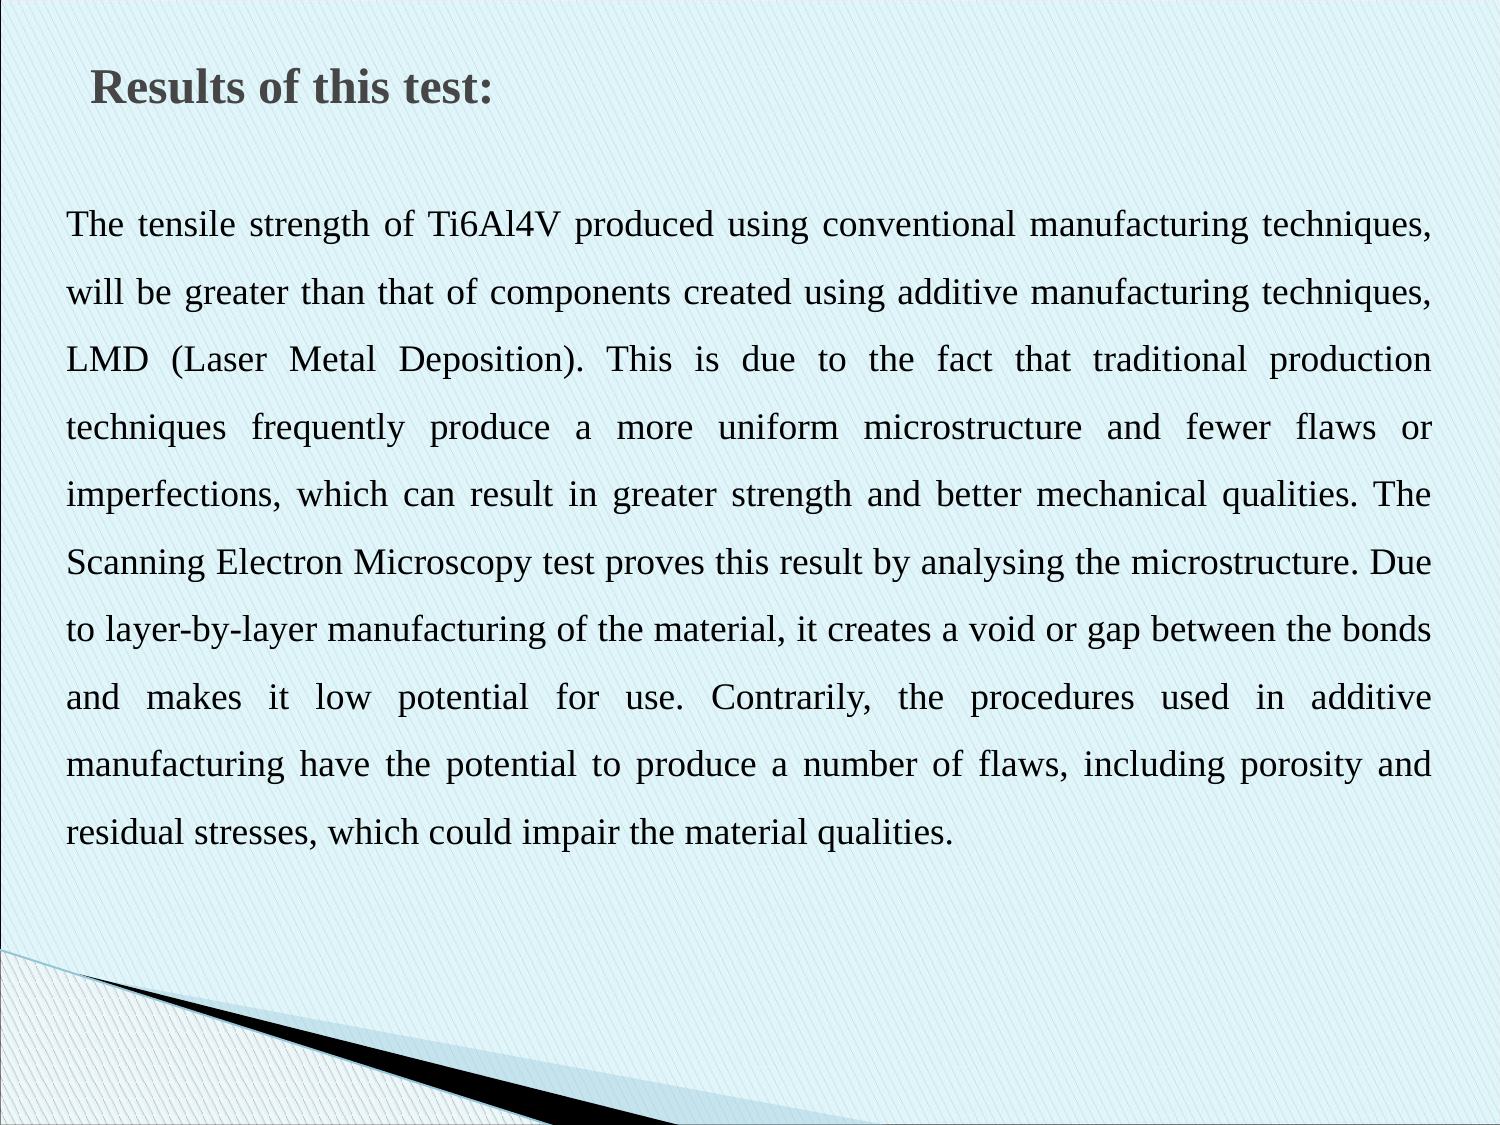

# Results of this test:
The tensile strength of Ti6Al4V produced using conventional manufacturing techniques, will be greater than that of components created using additive manufacturing techniques, LMD (Laser Metal Deposition). This is due to the fact that traditional production techniques frequently produce a more uniform microstructure and fewer flaws or imperfections, which can result in greater strength and better mechanical qualities. The Scanning Electron Microscopy test proves this result by analysing the microstructure. Due to layer-by-layer manufacturing of the material, it creates a void or gap between the bonds and makes it low potential for use. Contrarily, the procedures used in additive manufacturing have the potential to produce a number of flaws, including porosity and residual stresses, which could impair the material qualities.